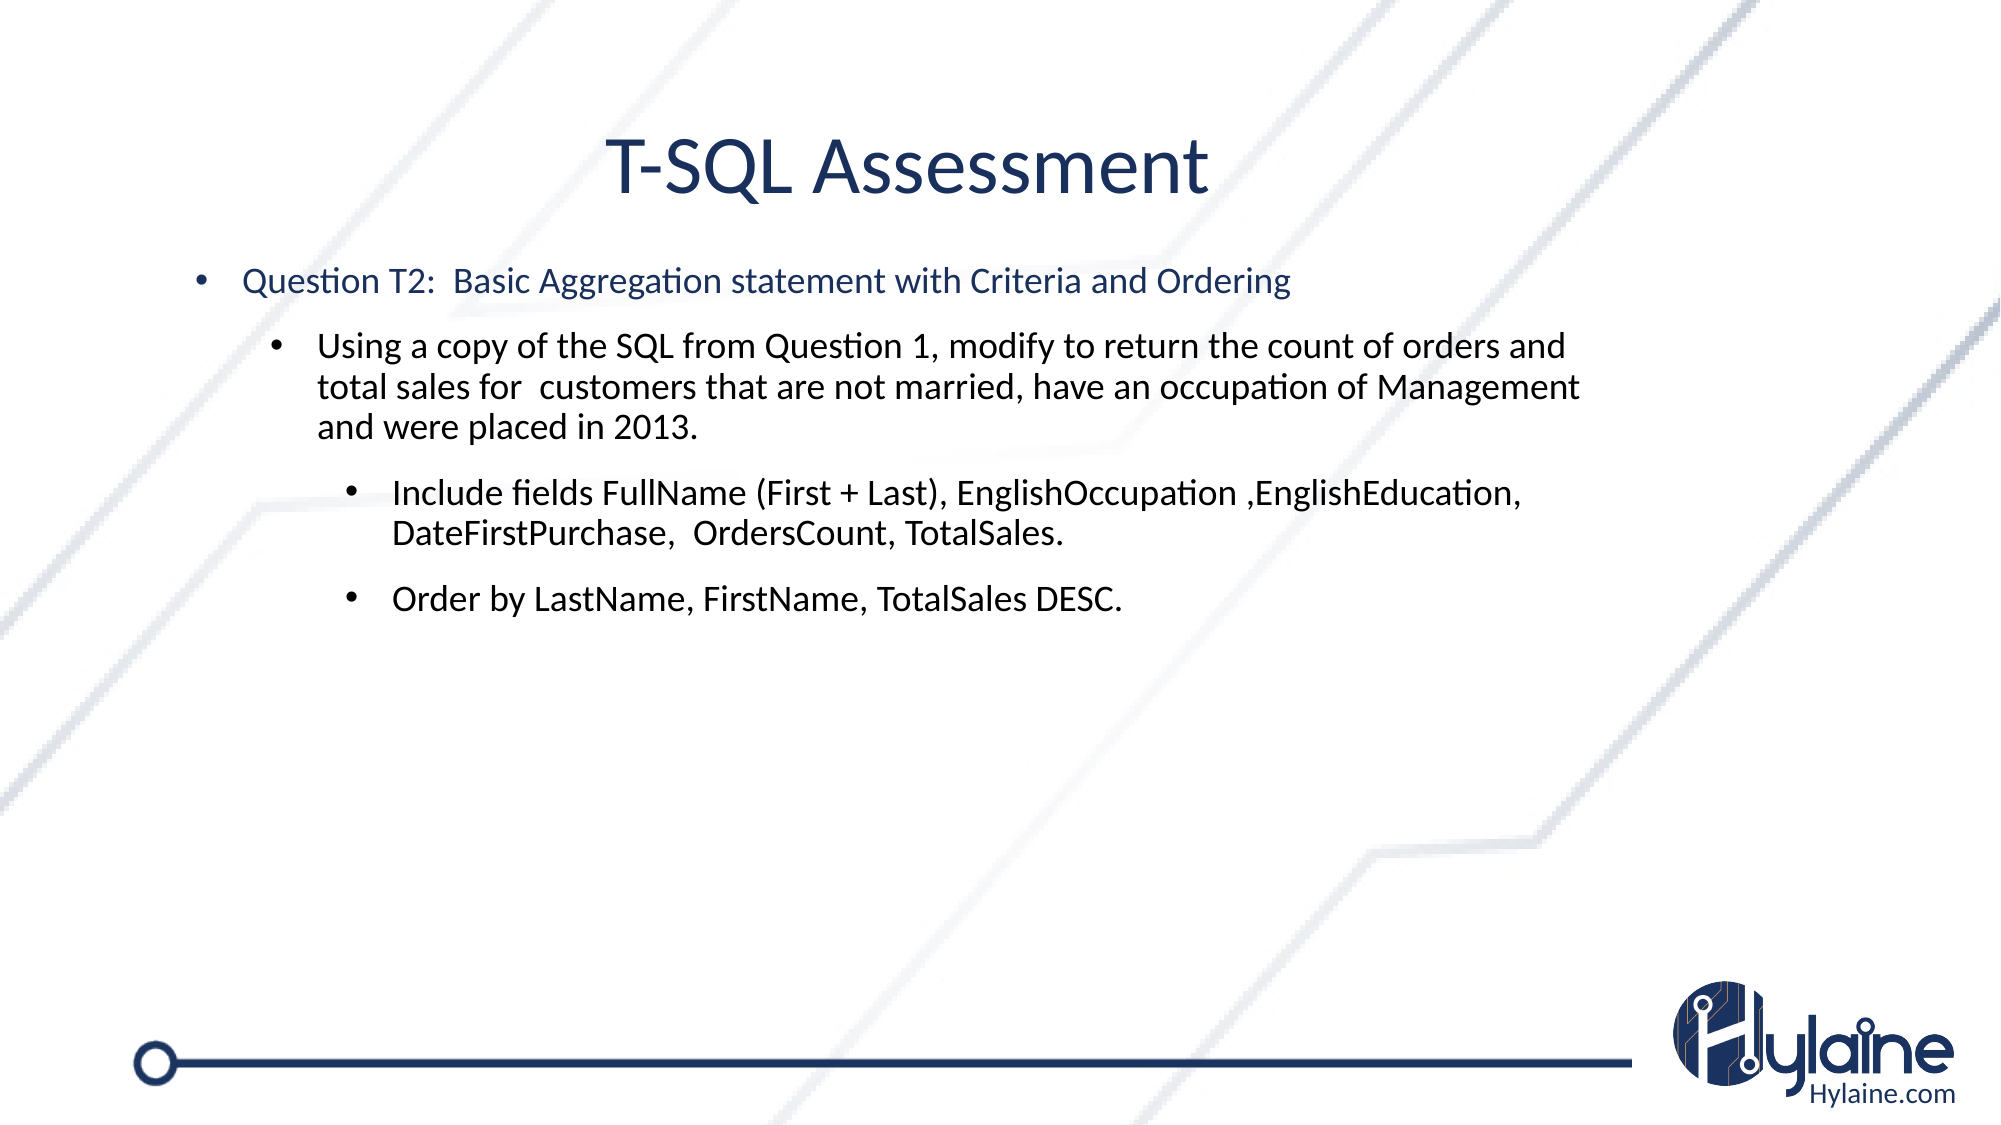

T-SQL Assessment
Question T2:  Basic Aggregation statement with Criteria and Ordering
Using a copy of the SQL from Question 1, modify to return the count of orders and total sales for  customers that are not married, have an occupation of Management and were placed in 2013.
Include fields FullName (First + Last), EnglishOccupation ,EnglishEducation, DateFirstPurchase,  OrdersCount, TotalSales.
Order by LastName, FirstName, TotalSales DESC.